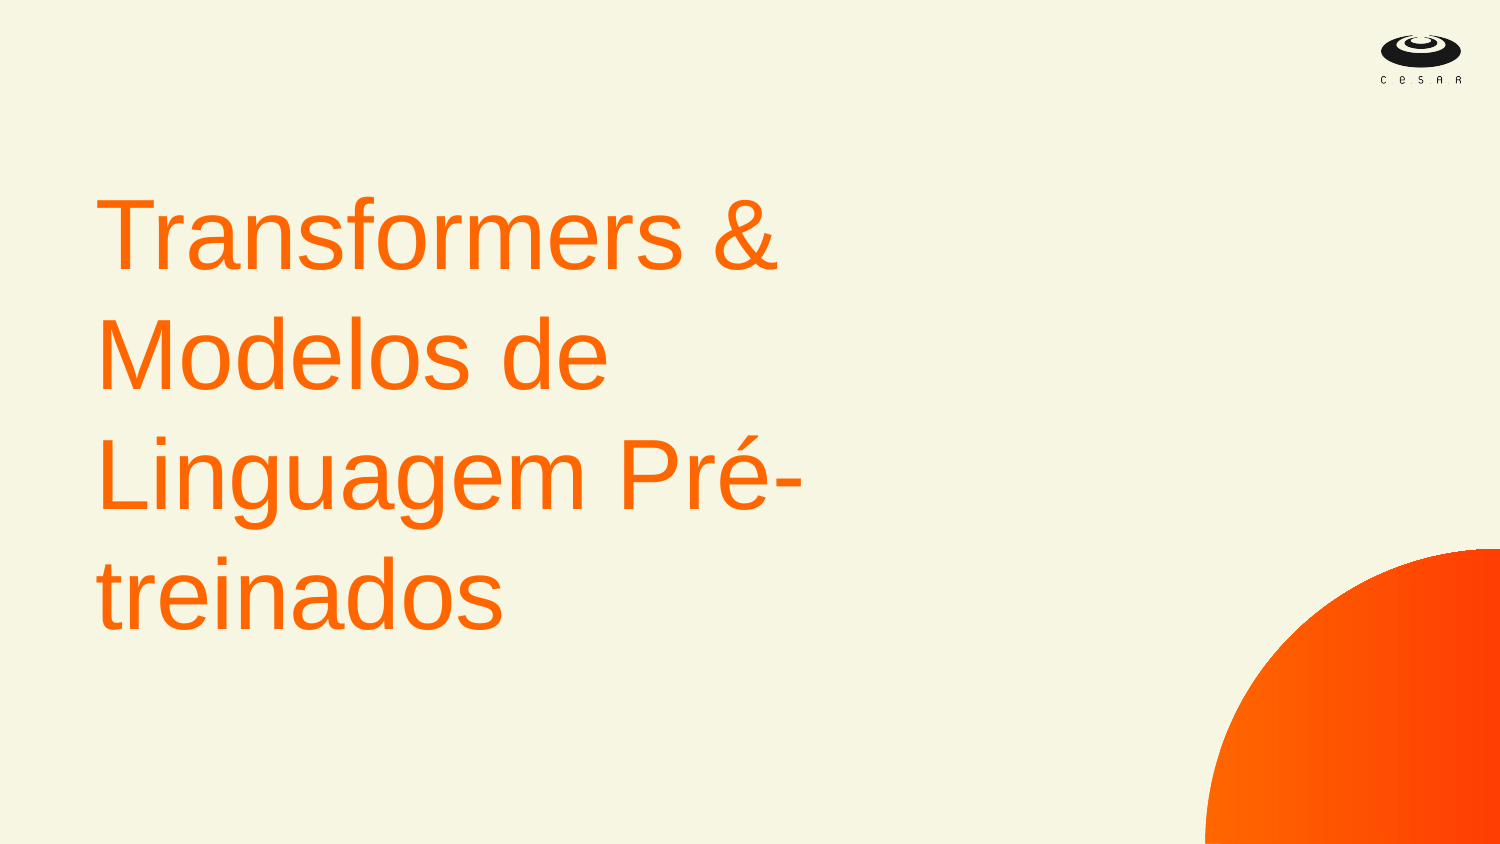

# Transformers & Modelos de Linguagem Pré-treinados